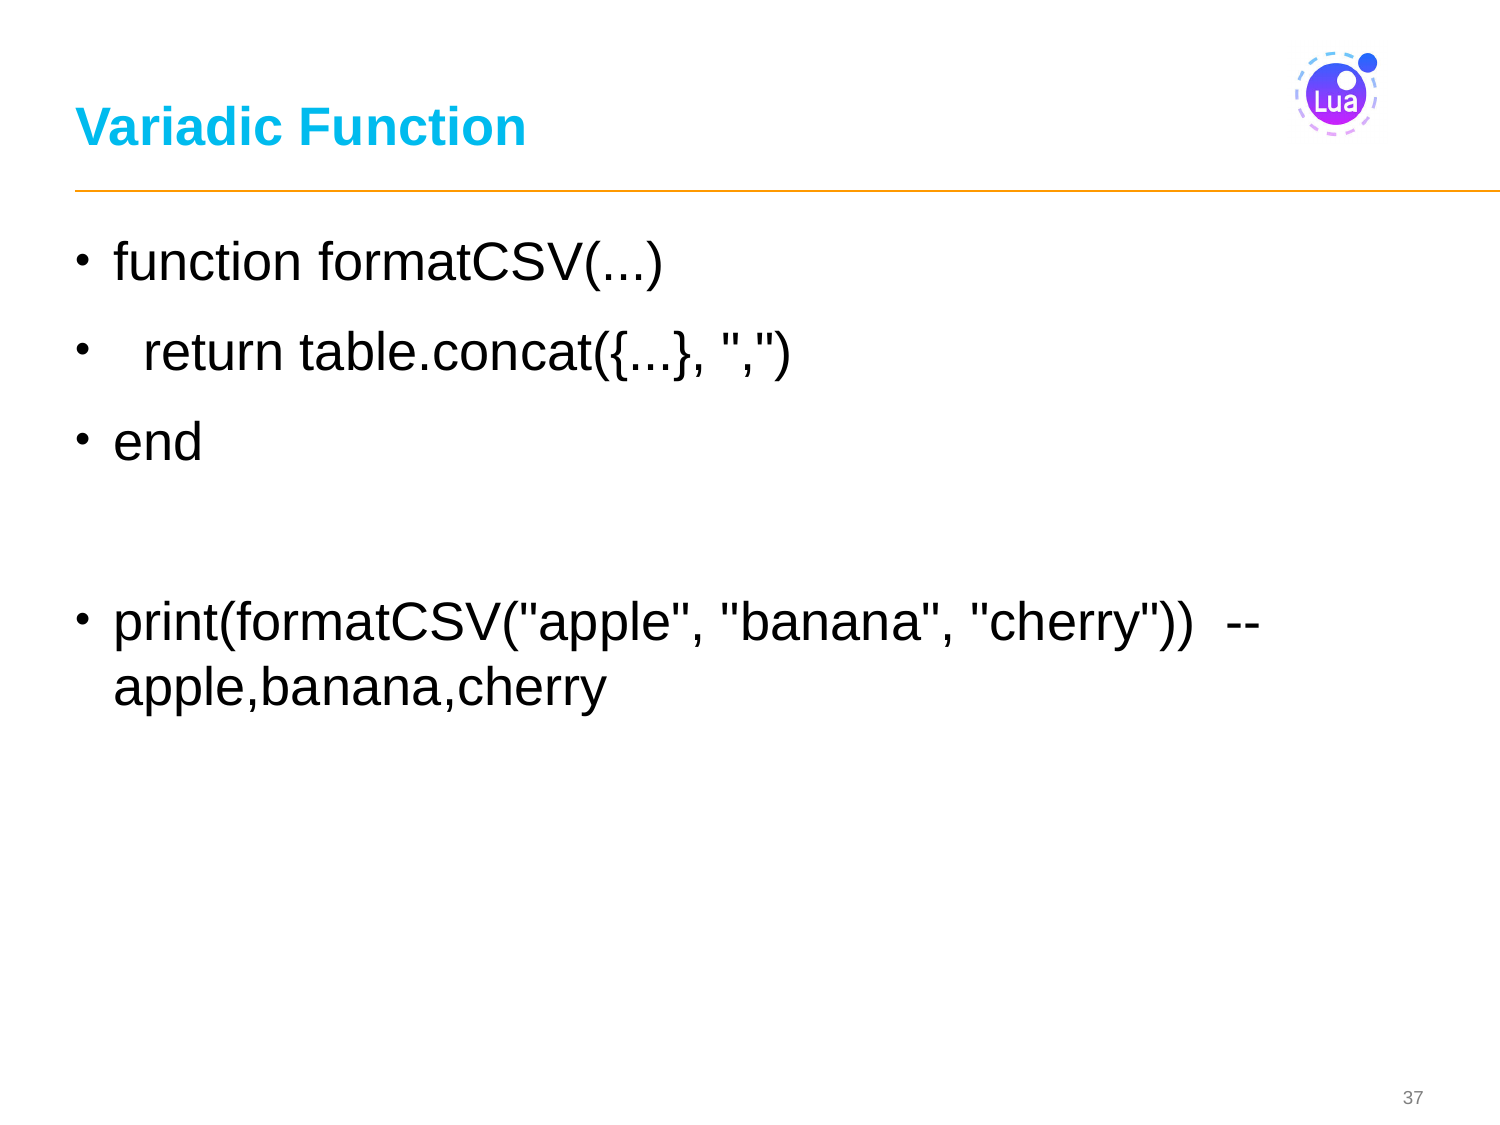

# Variadic Function
function formatCSV(...)
  return table.concat({...}, ",")
end

print(formatCSV("apple", "banana", "cherry"))  -- apple,banana,cherry